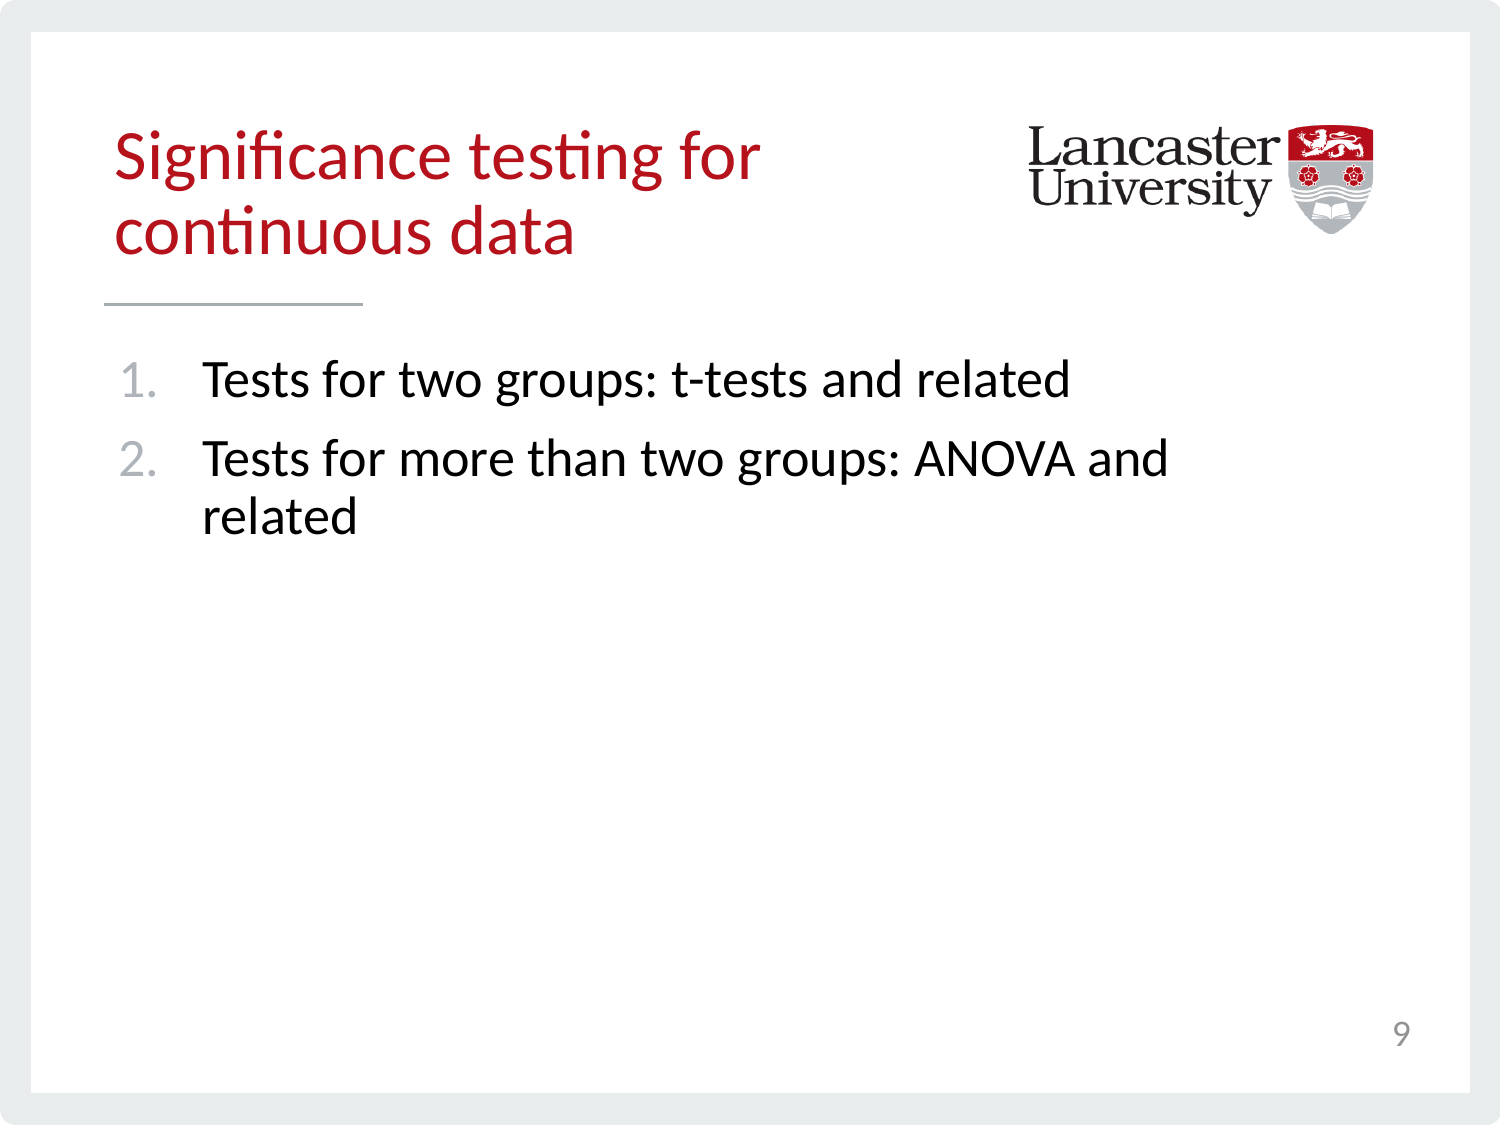

# Significance testing for continuous data
Tests for two groups: t-tests and related
Tests for more than two groups: ANOVA and related

9